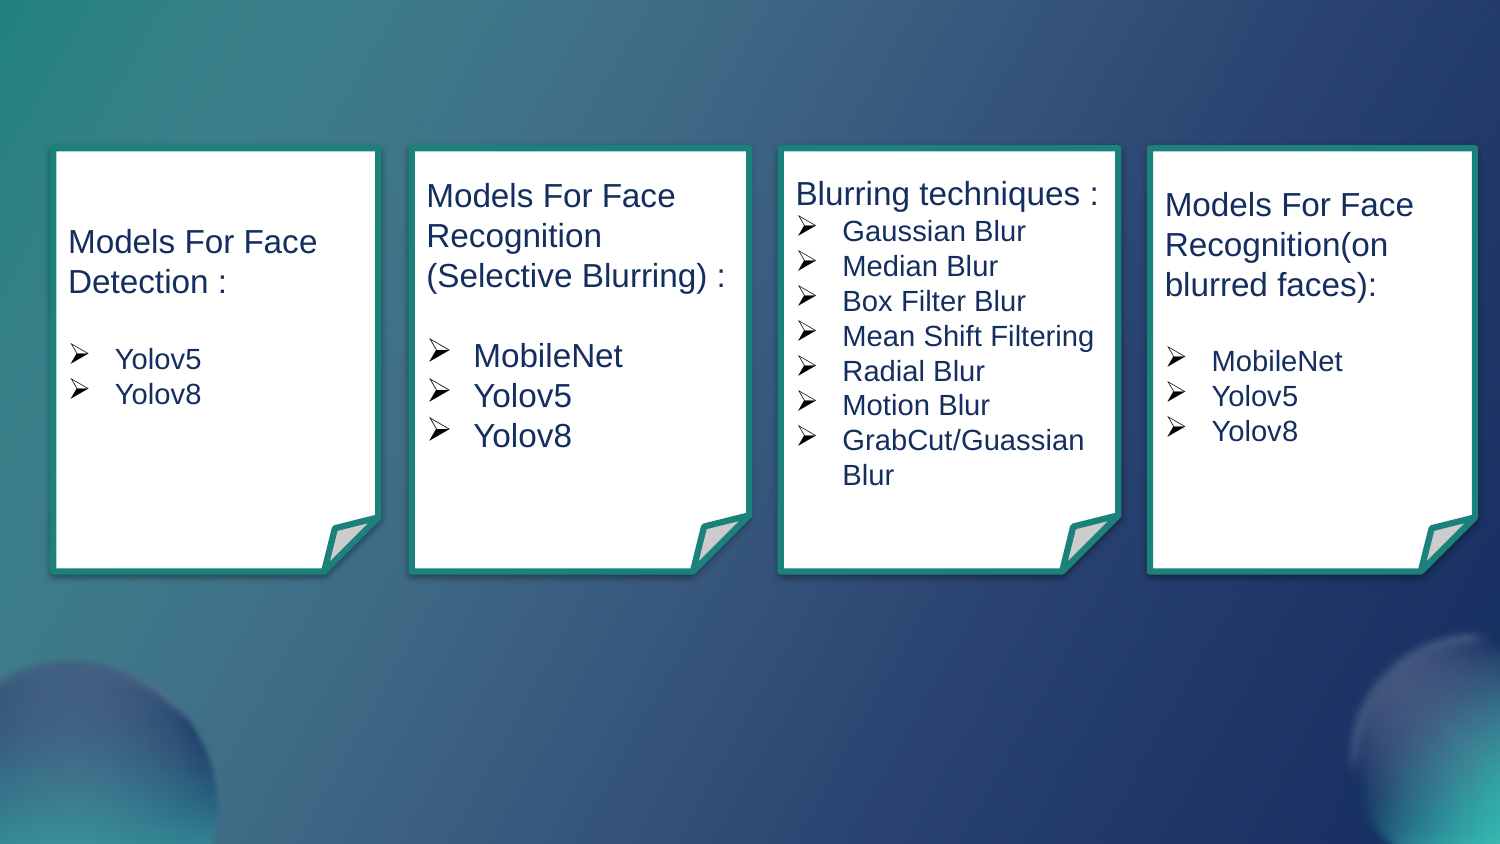

Models For Face Detection :

Yolov5
Yolov8

Models For Face Recognition (Selective Blurring) :

MobileNet
Yolov5
Yolov8

Blurring techniques :
Gaussian Blur
Median Blur
Box Filter Blur
Mean Shift Filtering
Radial Blur
Motion Blur
GrabCut/Guassian Blur
Models For Face Recognition(on blurred faces):

MobileNet
Yolov5
Yolov8